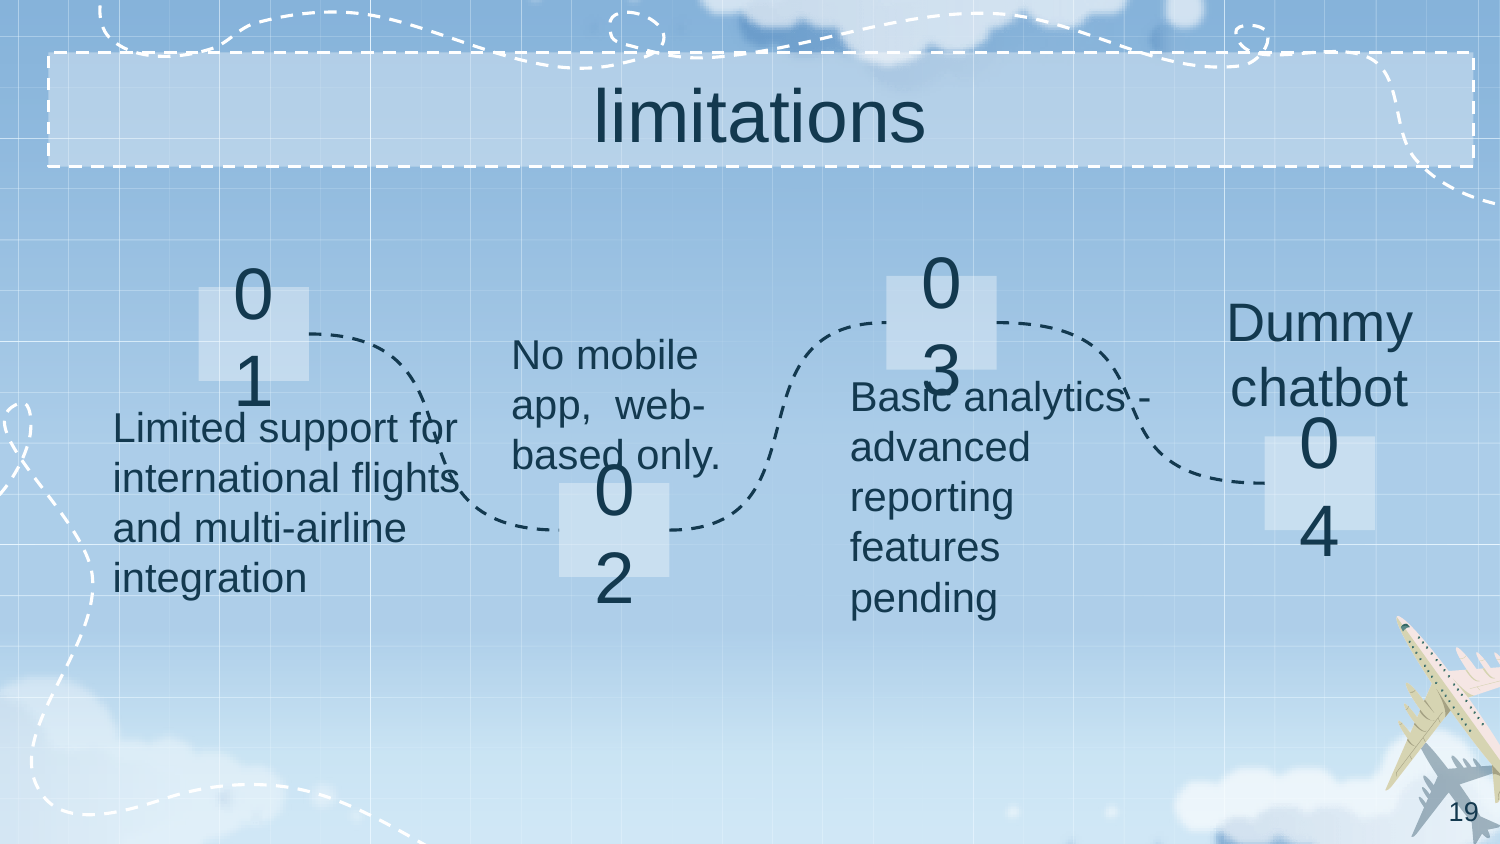

# limitations
03
01
Dummy chatbot
No mobile app,  web-based only.

Basic analytics - advanced reporting features pending
04
Limited support for international flights and multi-airline integration
02
19